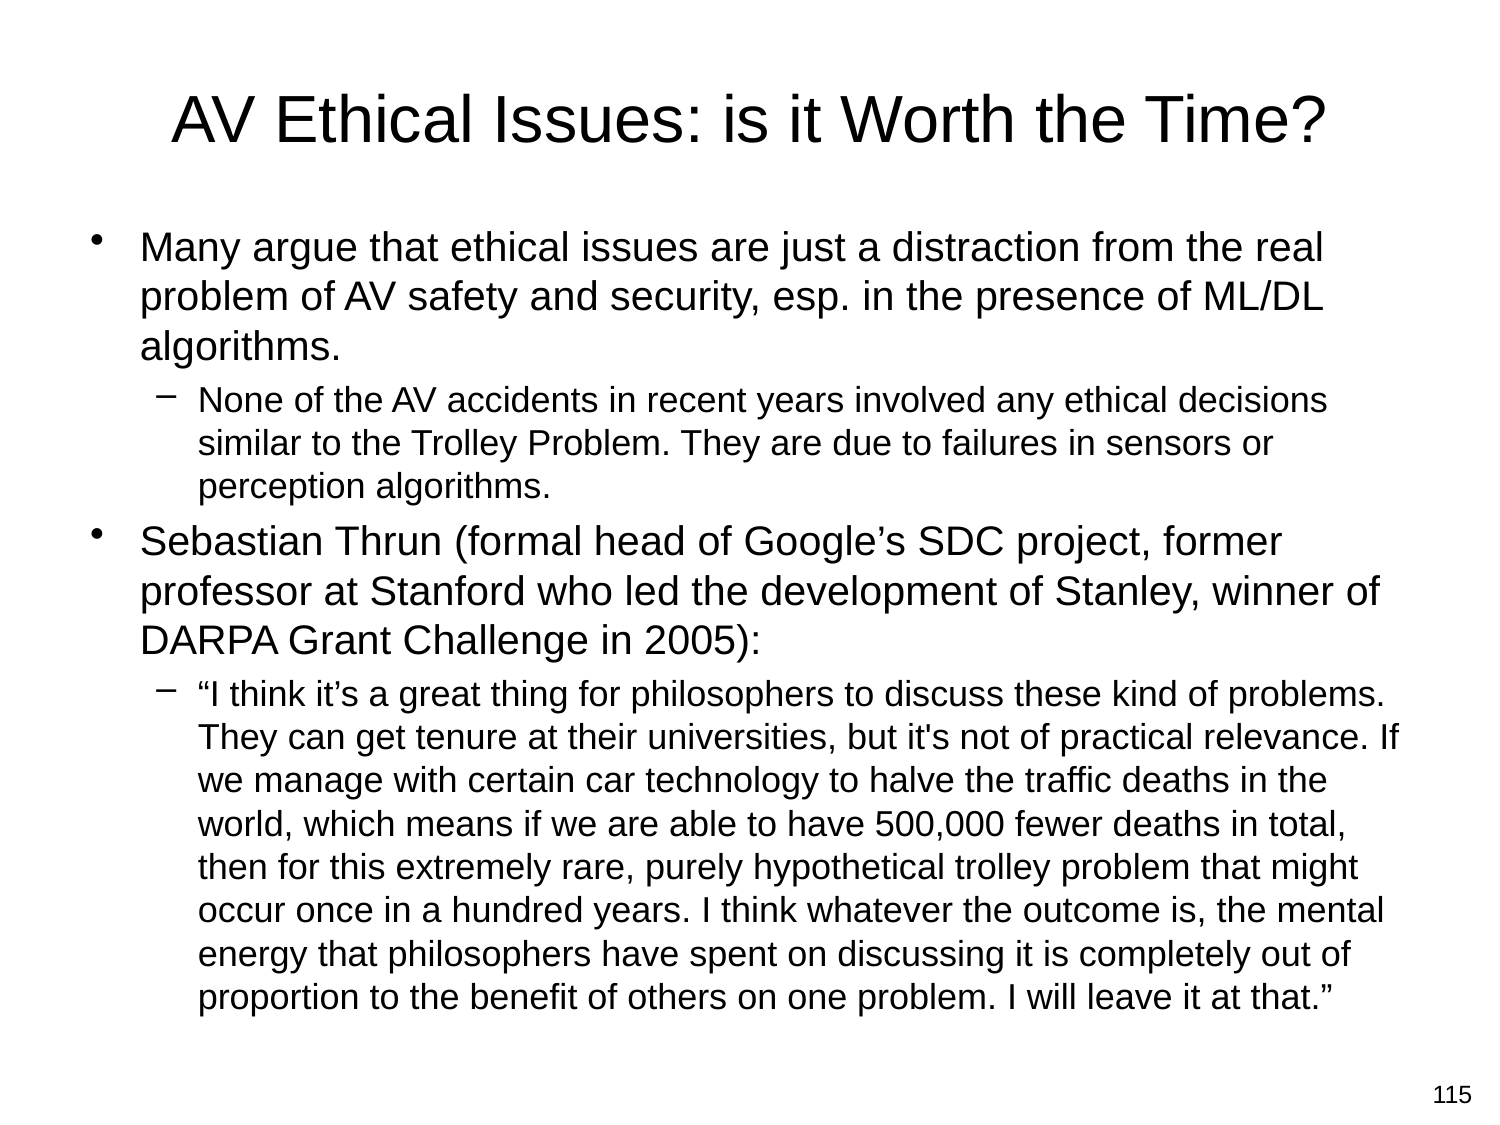

# AV Ethical Issues: is it Worth the Time?
Many argue that ethical issues are just a distraction from the real problem of AV safety and security, esp. in the presence of ML/DL algorithms.
None of the AV accidents in recent years involved any ethical decisions similar to the Trolley Problem. They are due to failures in sensors or perception algorithms.
Sebastian Thrun (formal head of Google’s SDC project, former professor at Stanford who led the development of Stanley, winner of DARPA Grant Challenge in 2005):
“I think it’s a great thing for philosophers to discuss these kind of problems. They can get tenure at their universities, but it's not of practical relevance. If we manage with certain car technology to halve the traffic deaths in the world, which means if we are able to have 500,000 fewer deaths in total, then for this extremely rare, purely hypothetical trolley problem that might occur once in a hundred years. I think whatever the outcome is, the mental energy that philosophers have spent on discussing it is completely out of proportion to the benefit of others on one problem. I will leave it at that.”
115